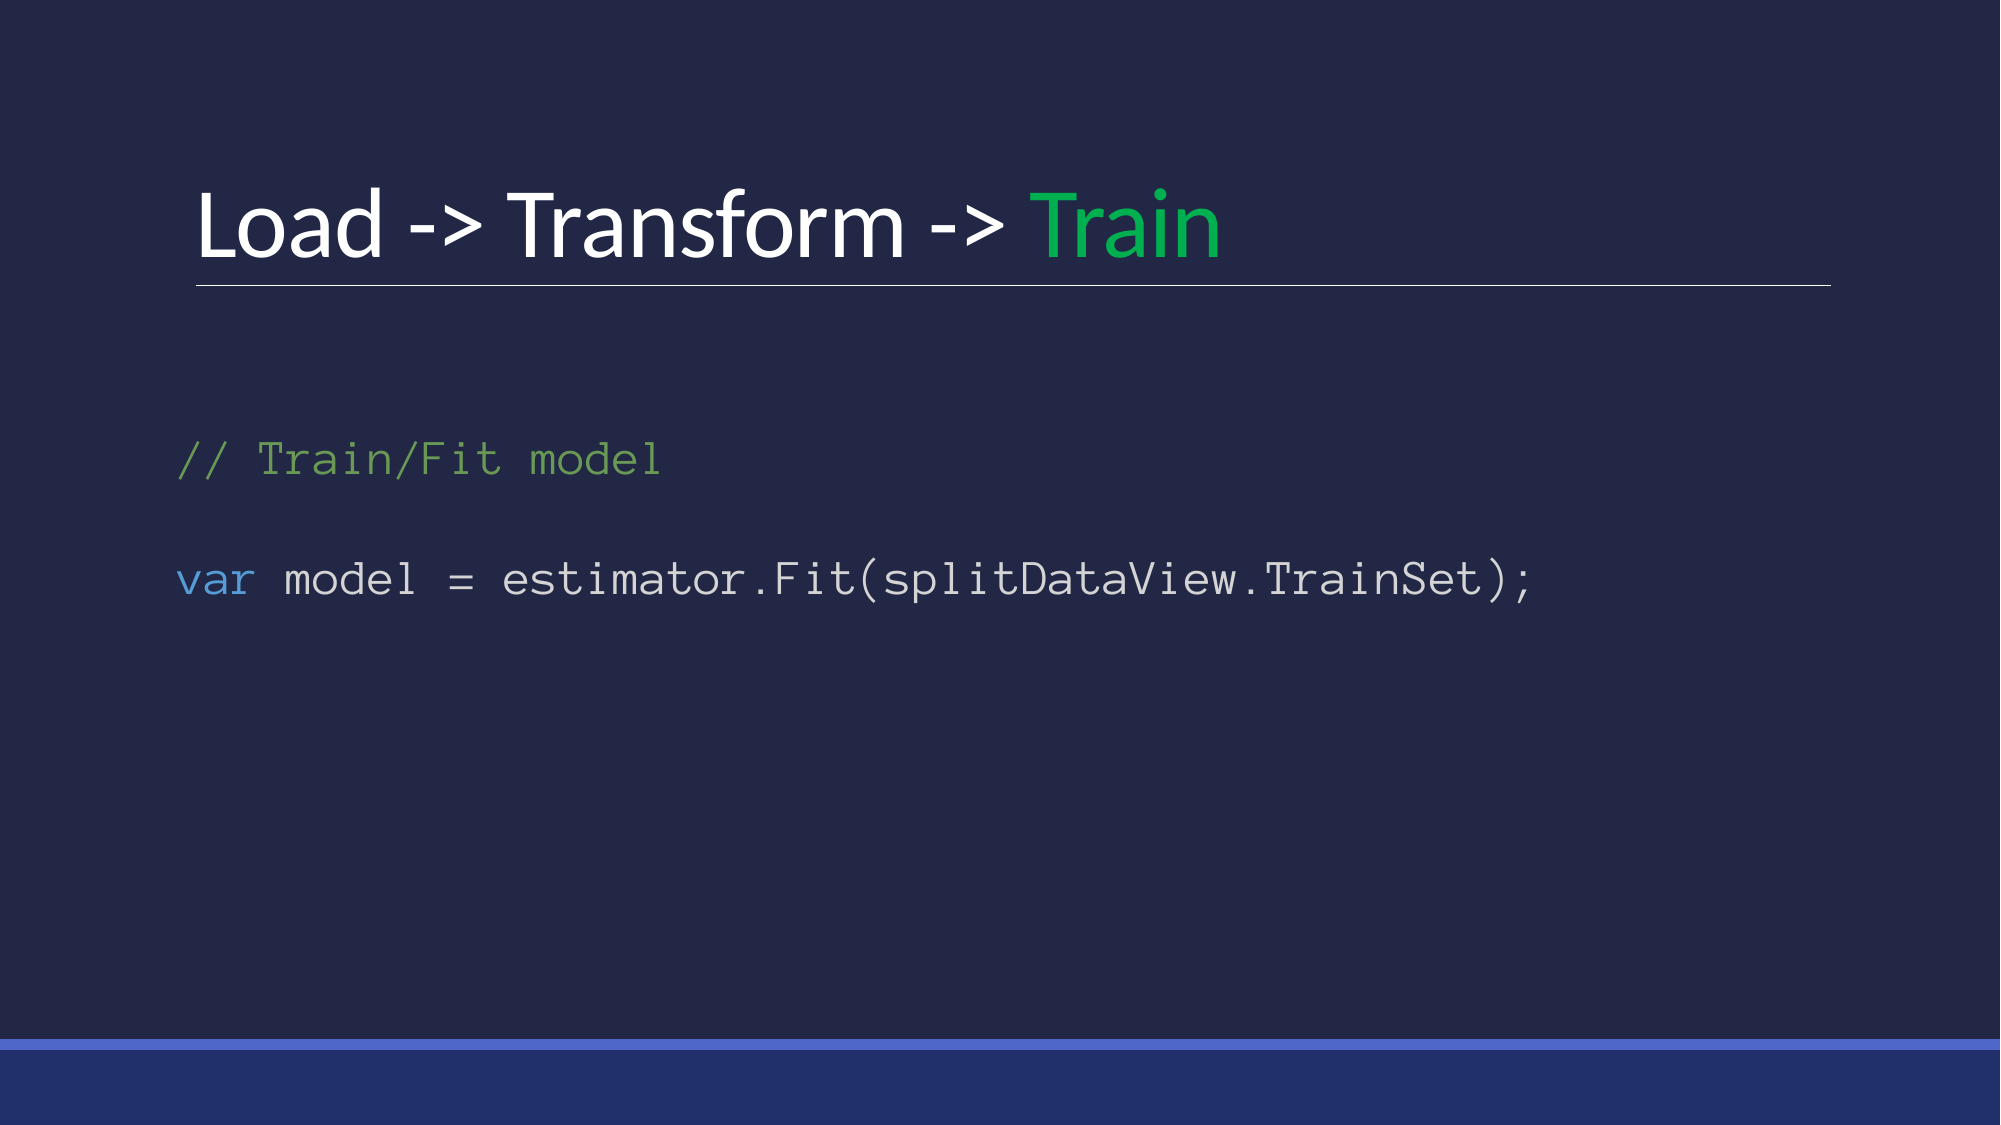

# Load -> Transform -> Train
// Train/Fit model

var model = estimator.Fit(splitDataView.TrainSet);